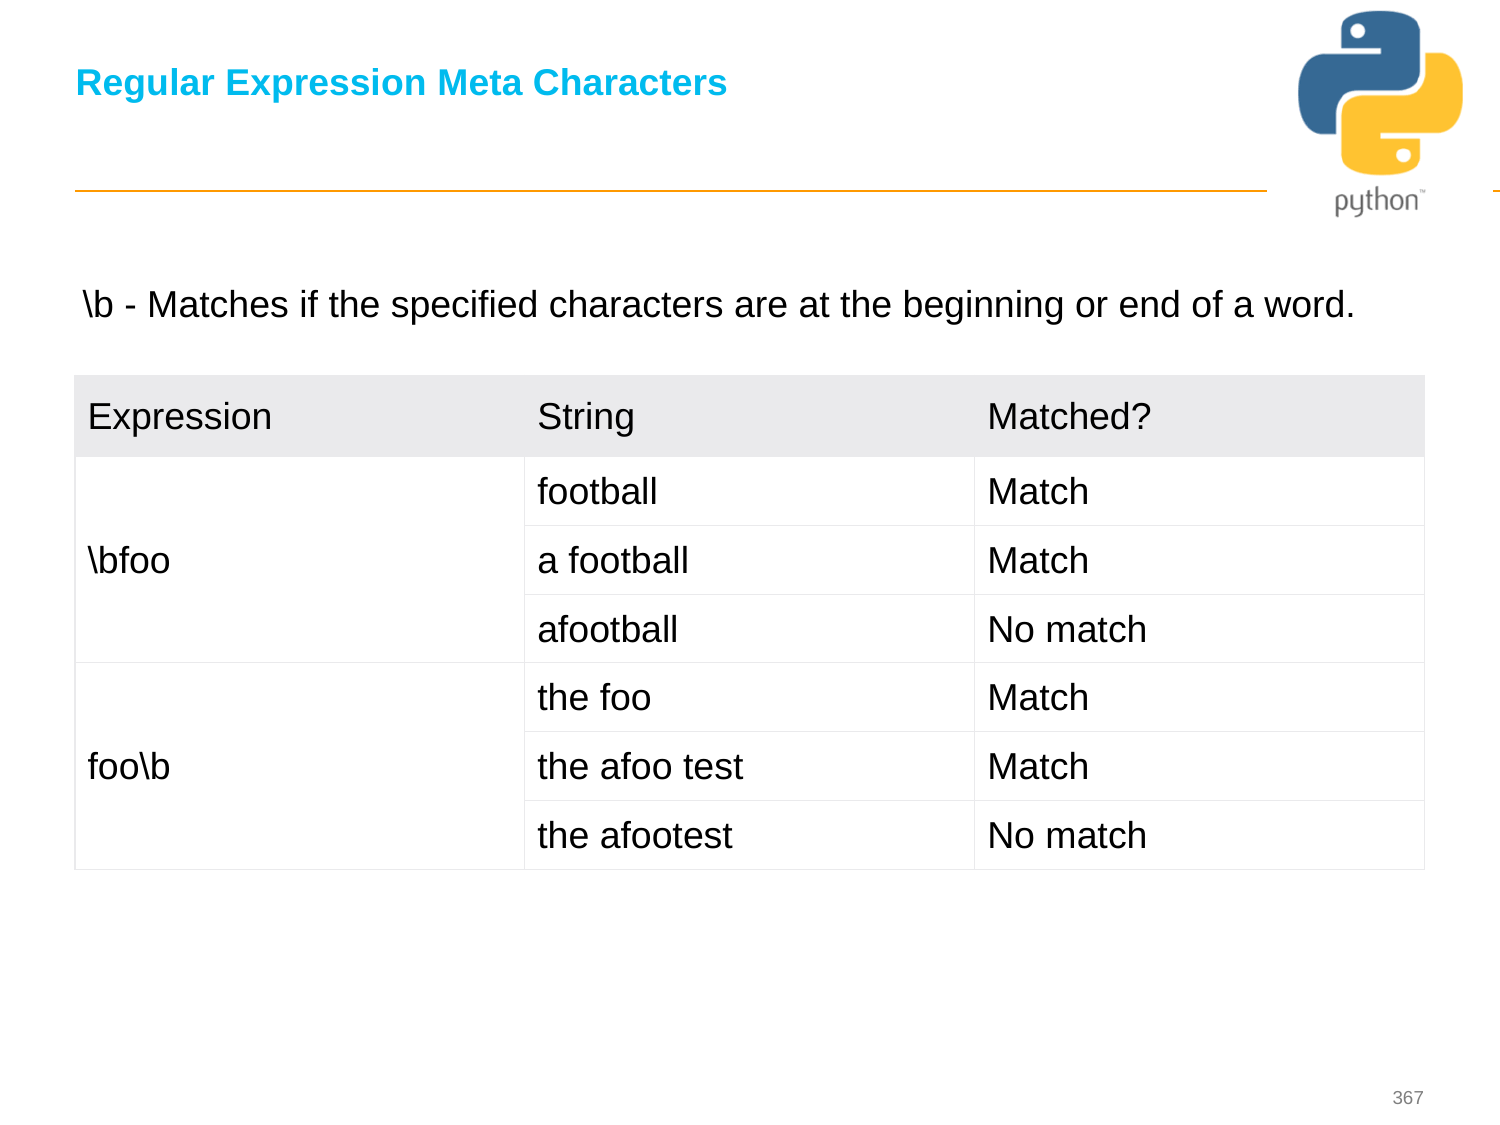

# Regular Expression Meta Characters
\b - Matches if the specified characters are at the beginning or end of a word.
| Expression | String | Matched? |
| --- | --- | --- |
| \bfoo | football | Match |
|  | a football | Match |
|  | afootball | No match |
| foo\b | the foo | Match |
|  | the afoo test | Match |
|  | the afootest | No match |